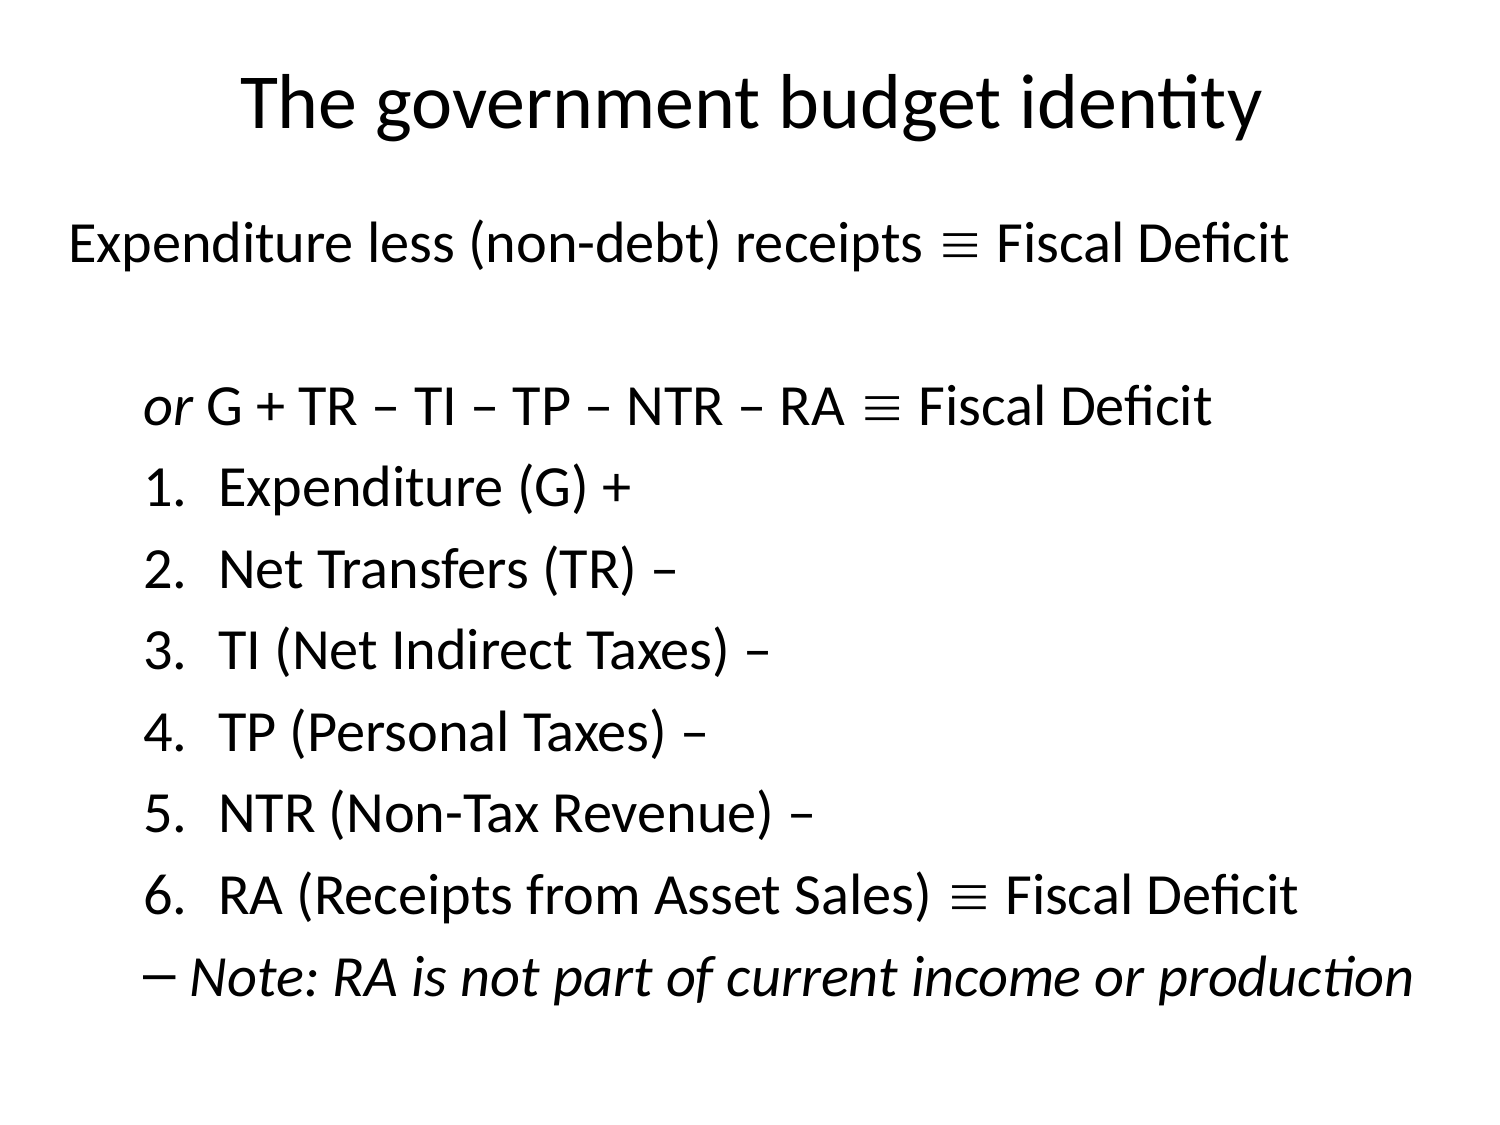

# The government budget identity
Expenditure less (non-debt) receipts ≡ Fiscal Deficit

or G + TR – TI – TP – NTR – RA ≡ Fiscal Deficit
Expenditure (G) +
Net Transfers (TR) –
TI (Net Indirect Taxes) –
TP (Personal Taxes) –
NTR (Non-Tax Revenue) –
RA (Receipts from Asset Sales) ≡ Fiscal Deficit
Note: RA is not part of current income or production